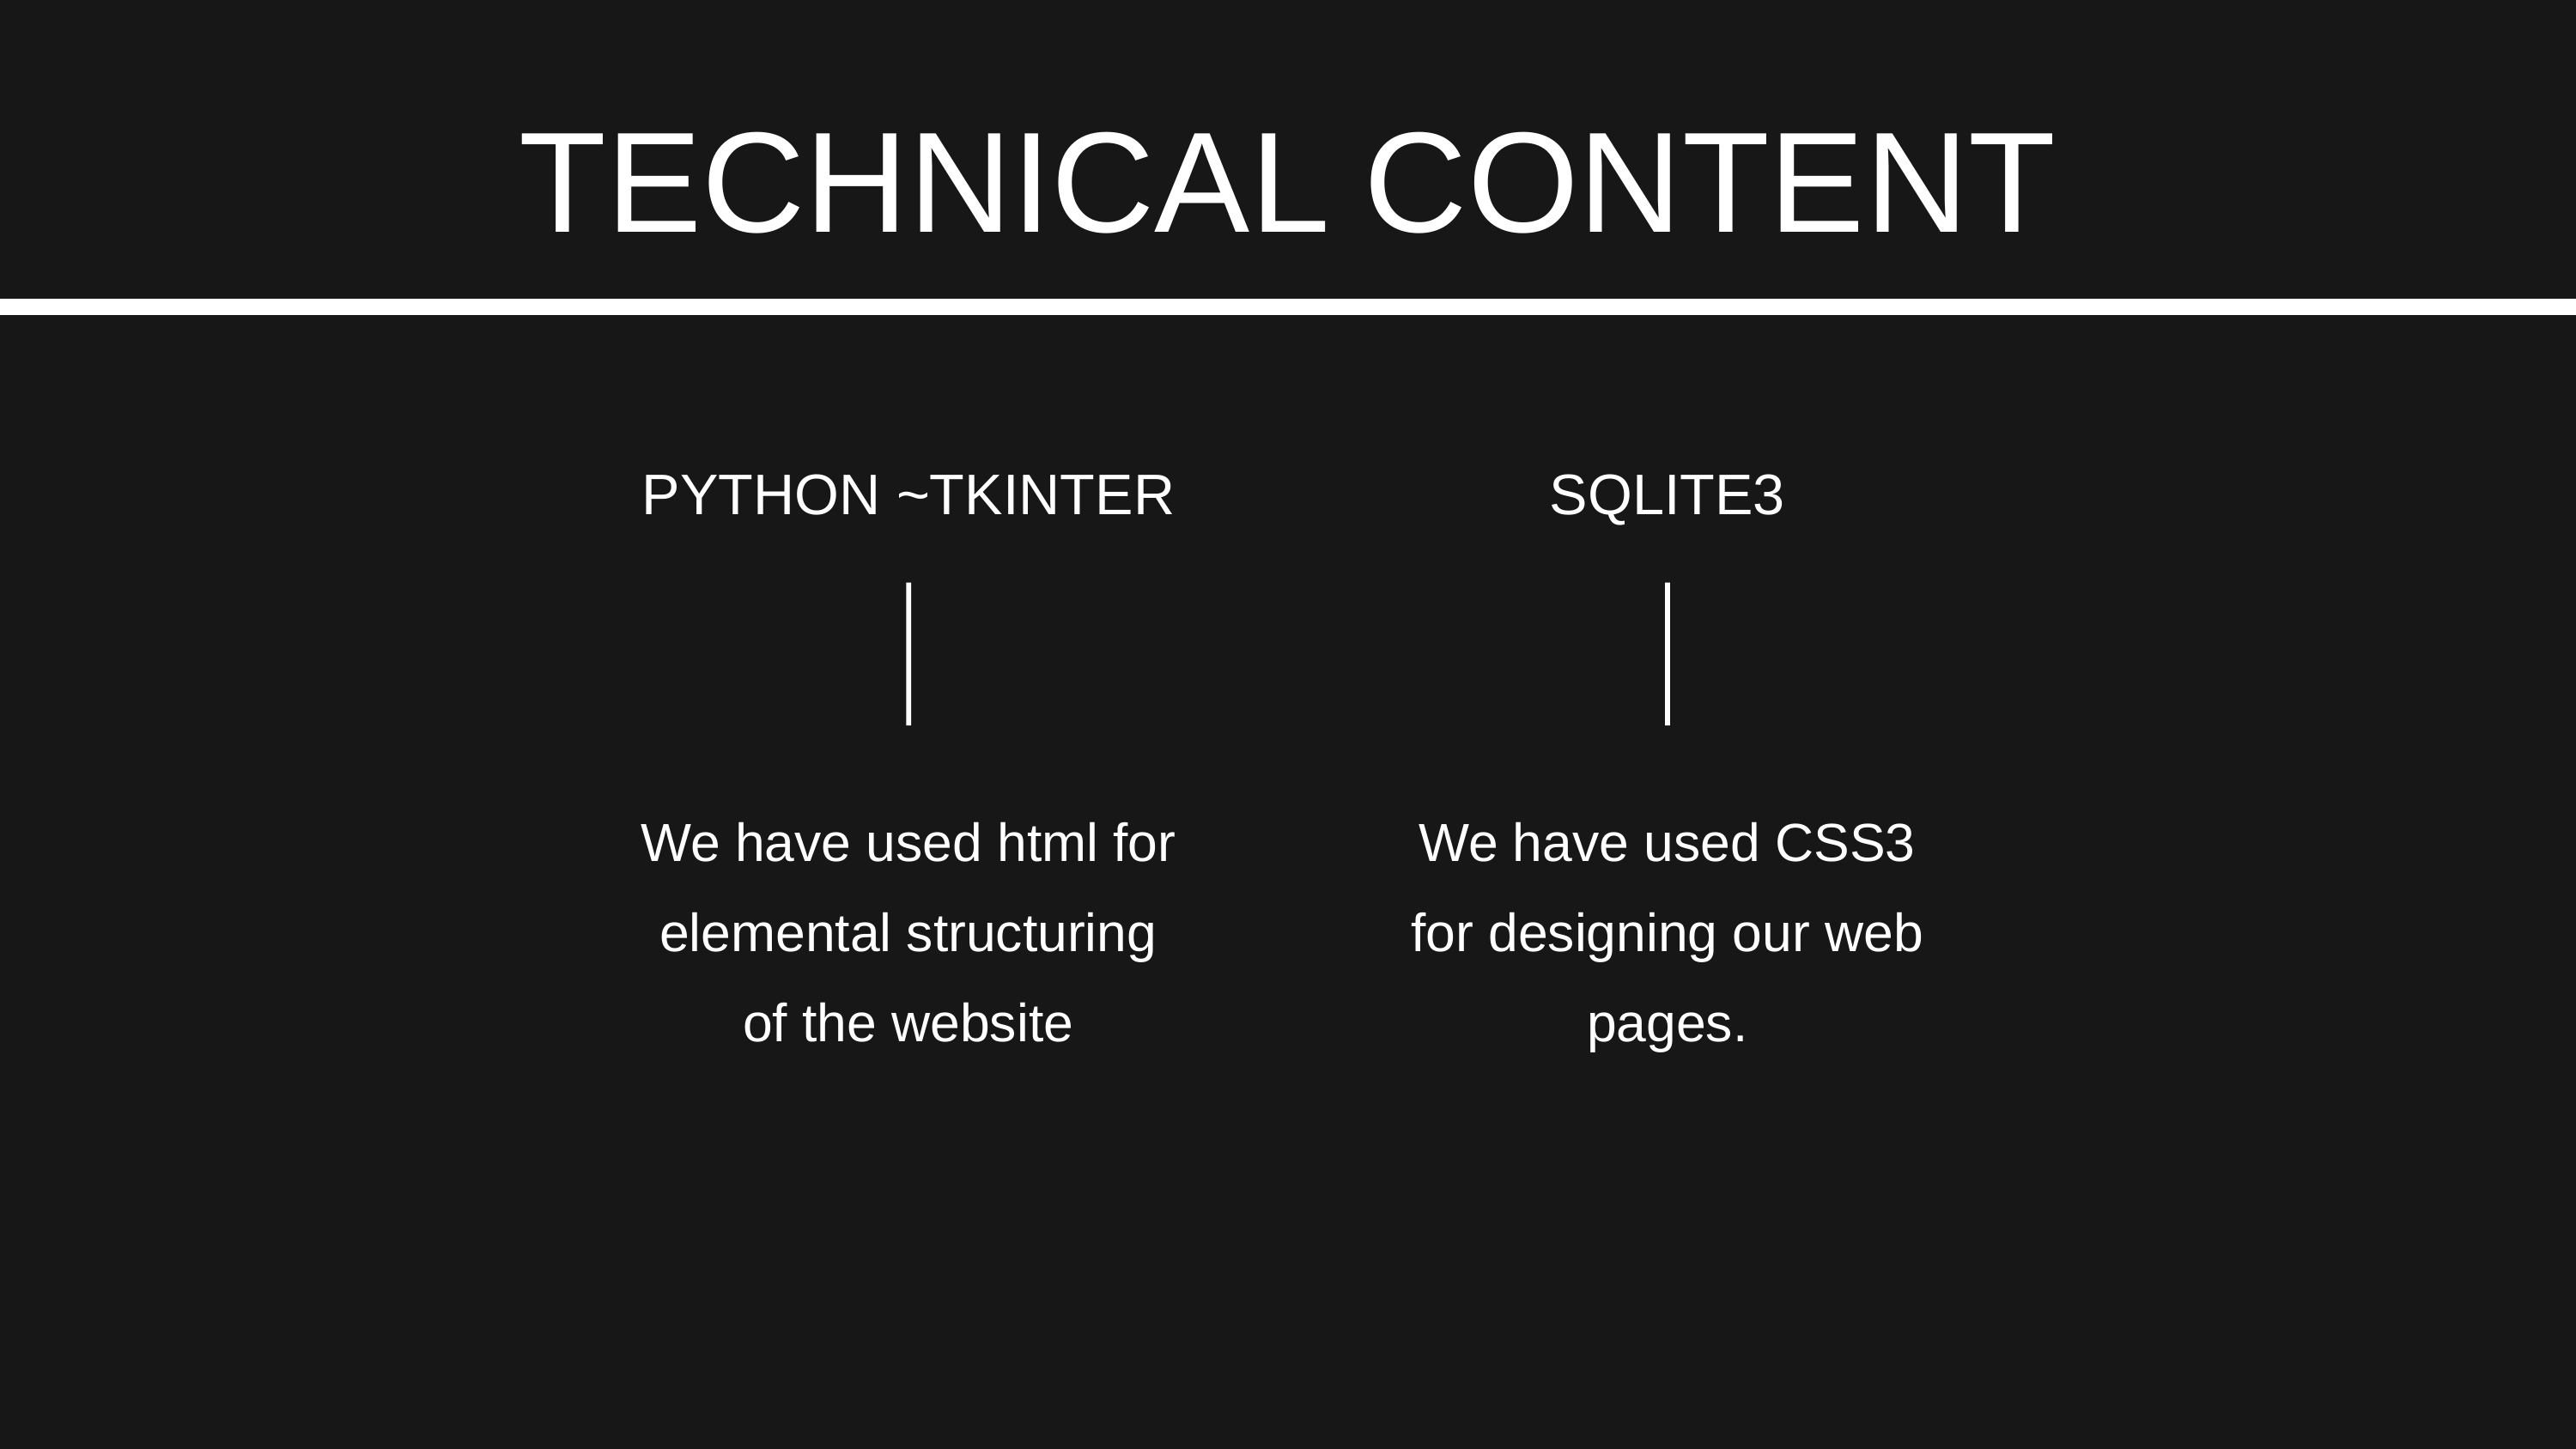

TECHNICAL CONTENT
PYTHON ~TKINTER
SQLITE3

We have used html for elemental structuring of the website
We have used CSS3 for designing our web pages.